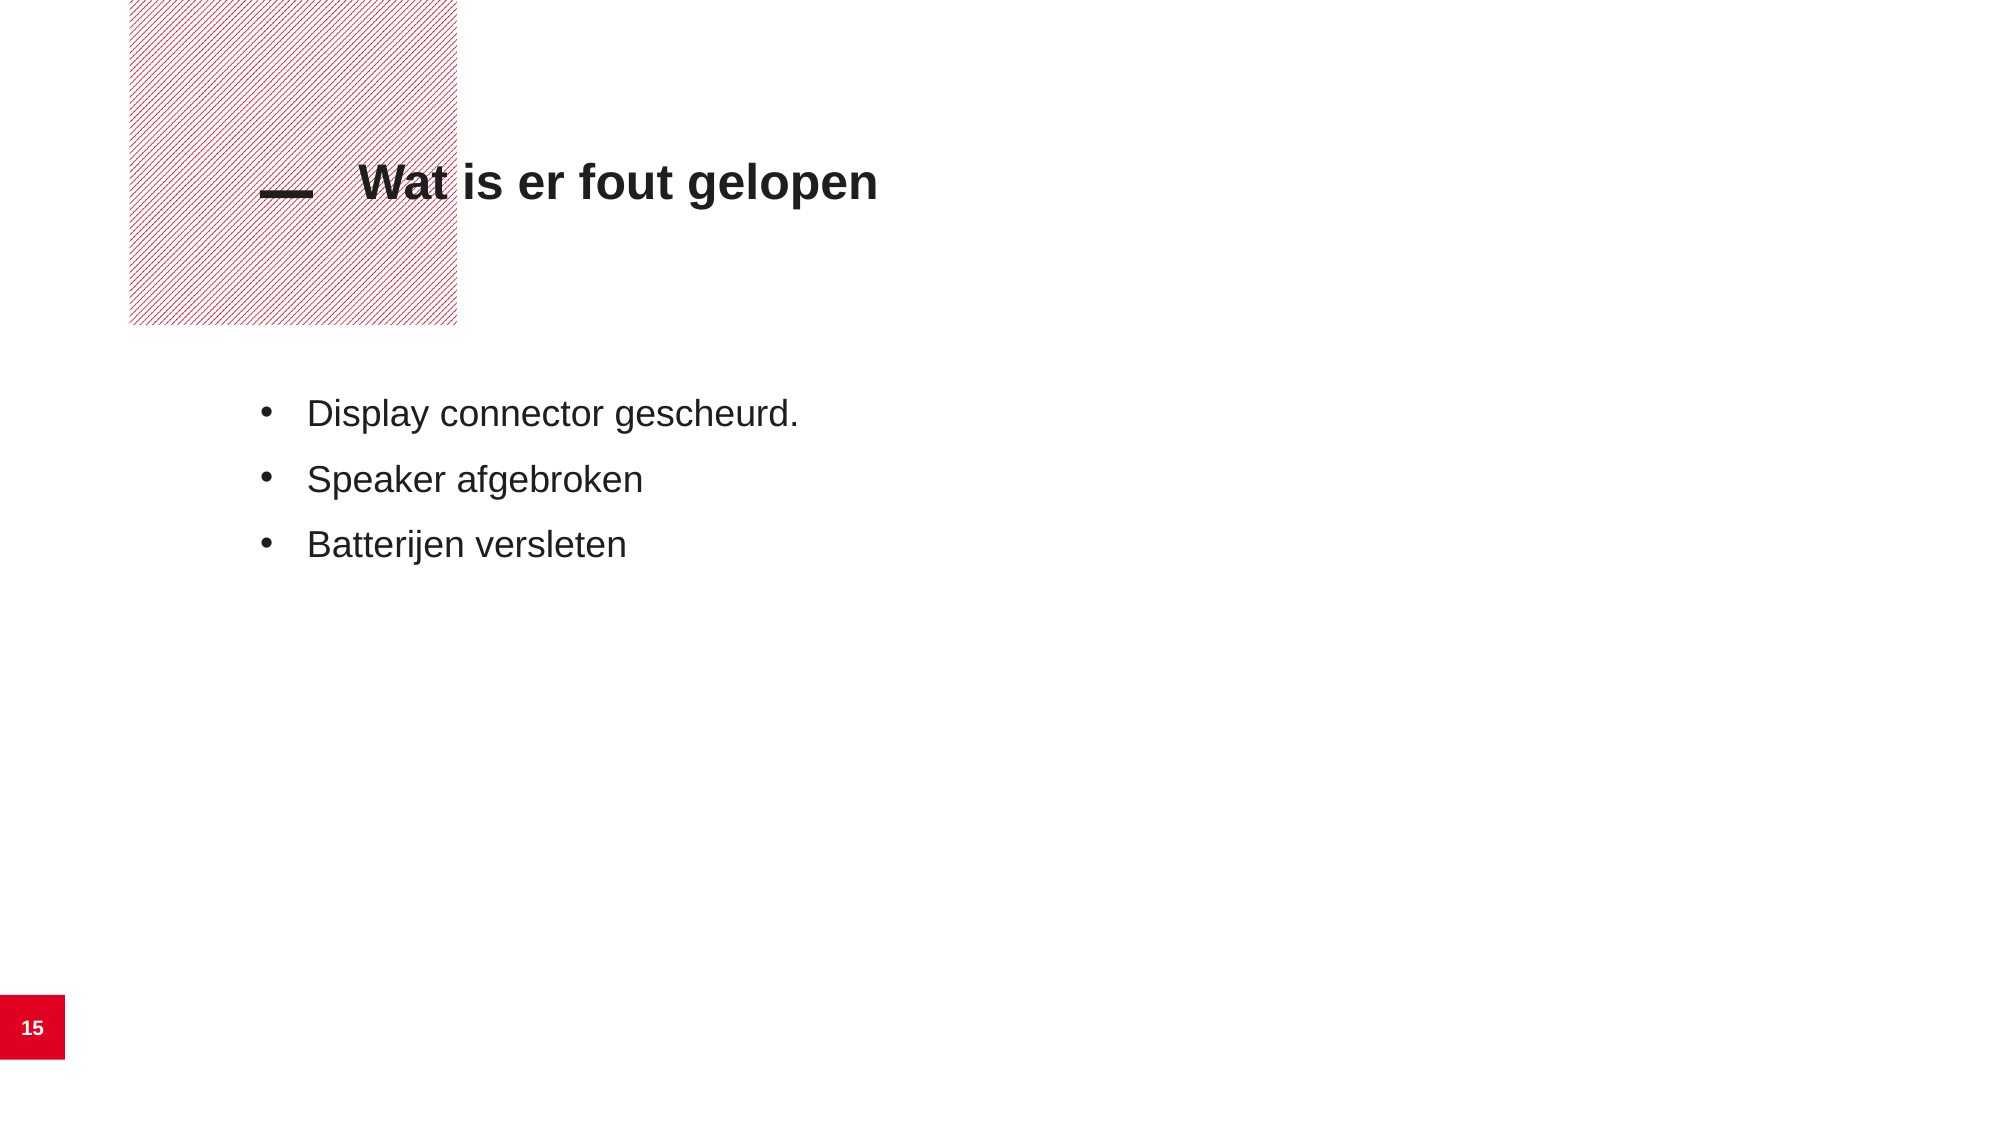

# Wat is er fout gelopen

Display connector gescheurd.
Speaker afgebroken
Batterijen versleten